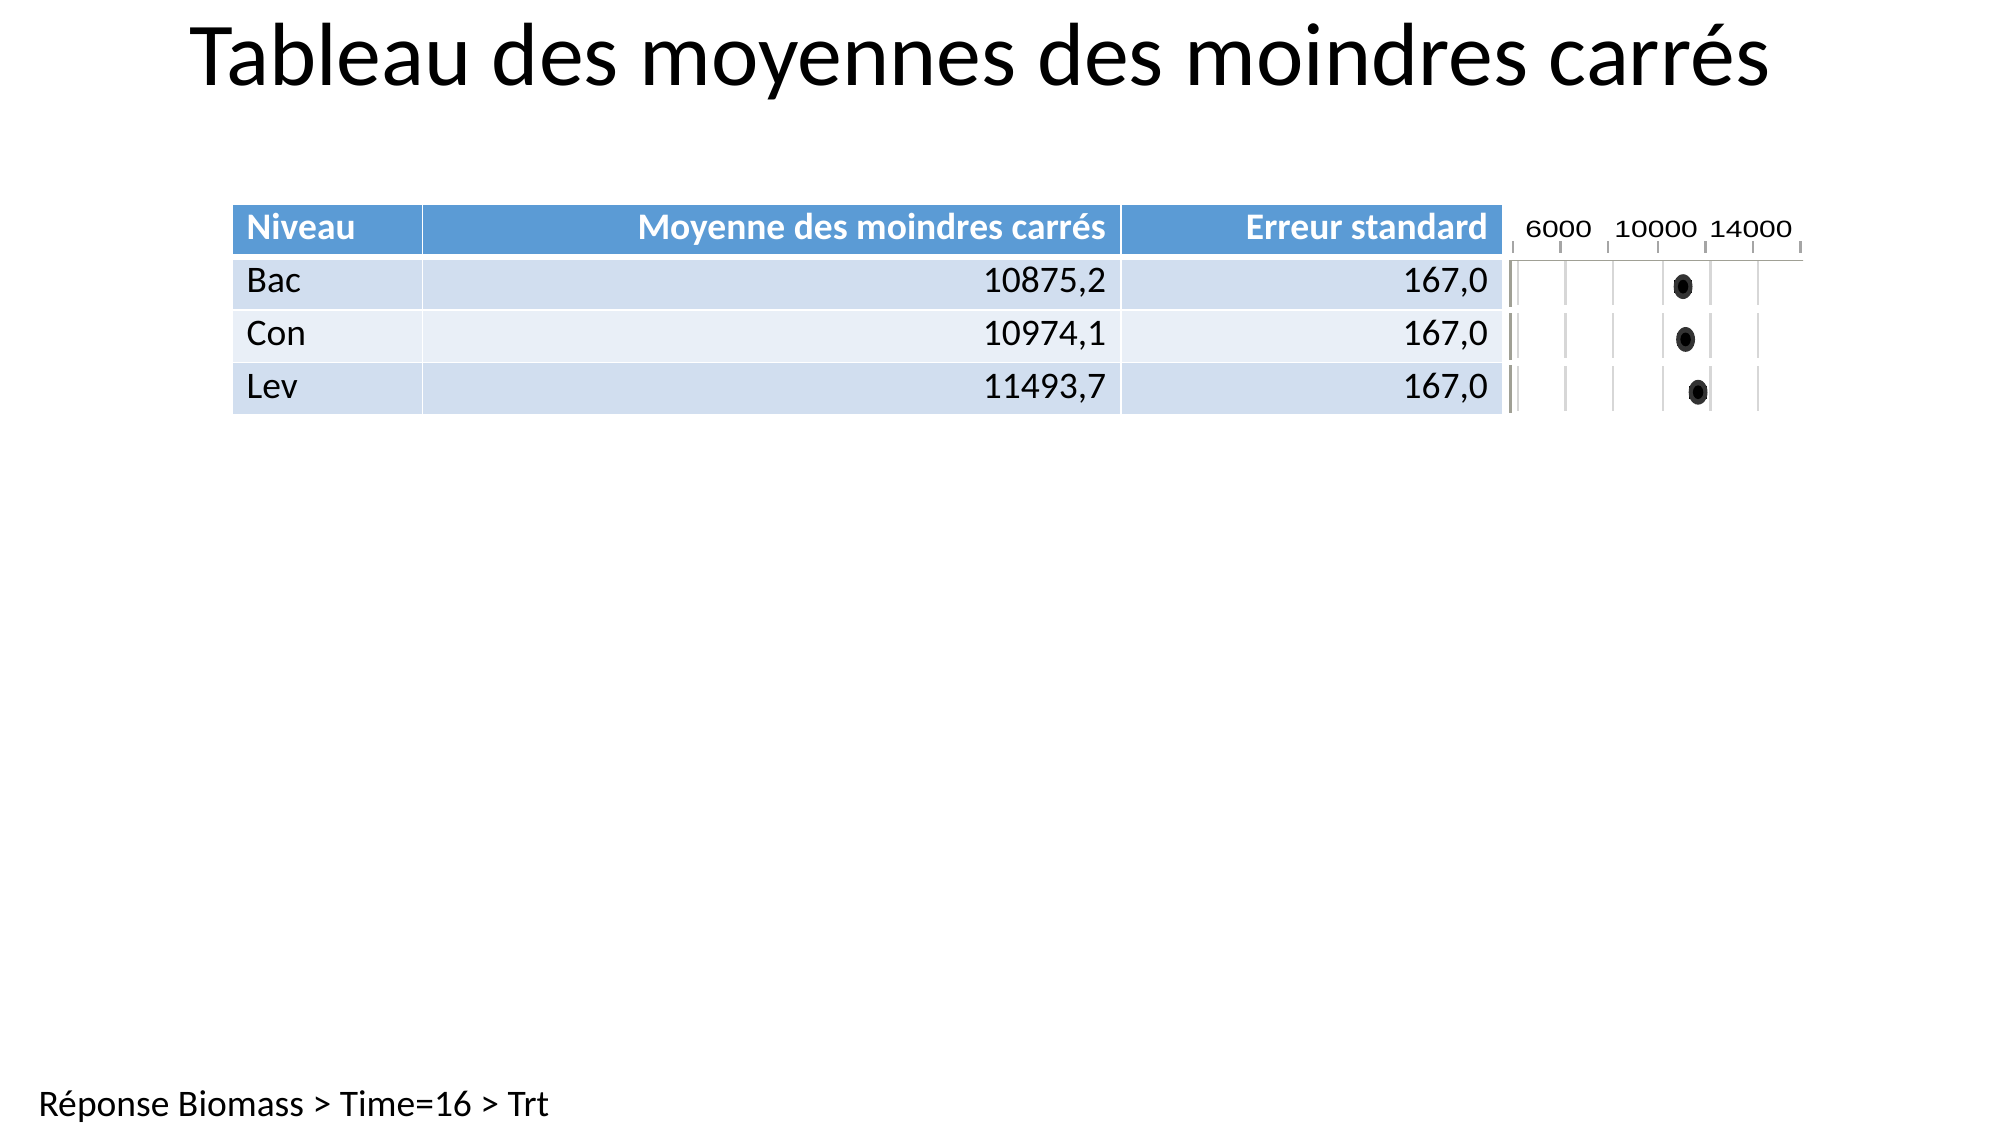

# Tableau des moyennes des moindres carrés
| Niveau | Moyenne des moindres carrés | Erreur standard |  |
| --- | --- | --- | --- |
| Bac | 10875,2 | 167,0 |  |
| Con | 10974,1 | 167,0 |  |
| Lev | 11493,7 | 167,0 |  |
Réponse Biomass > Time=16 > Trt